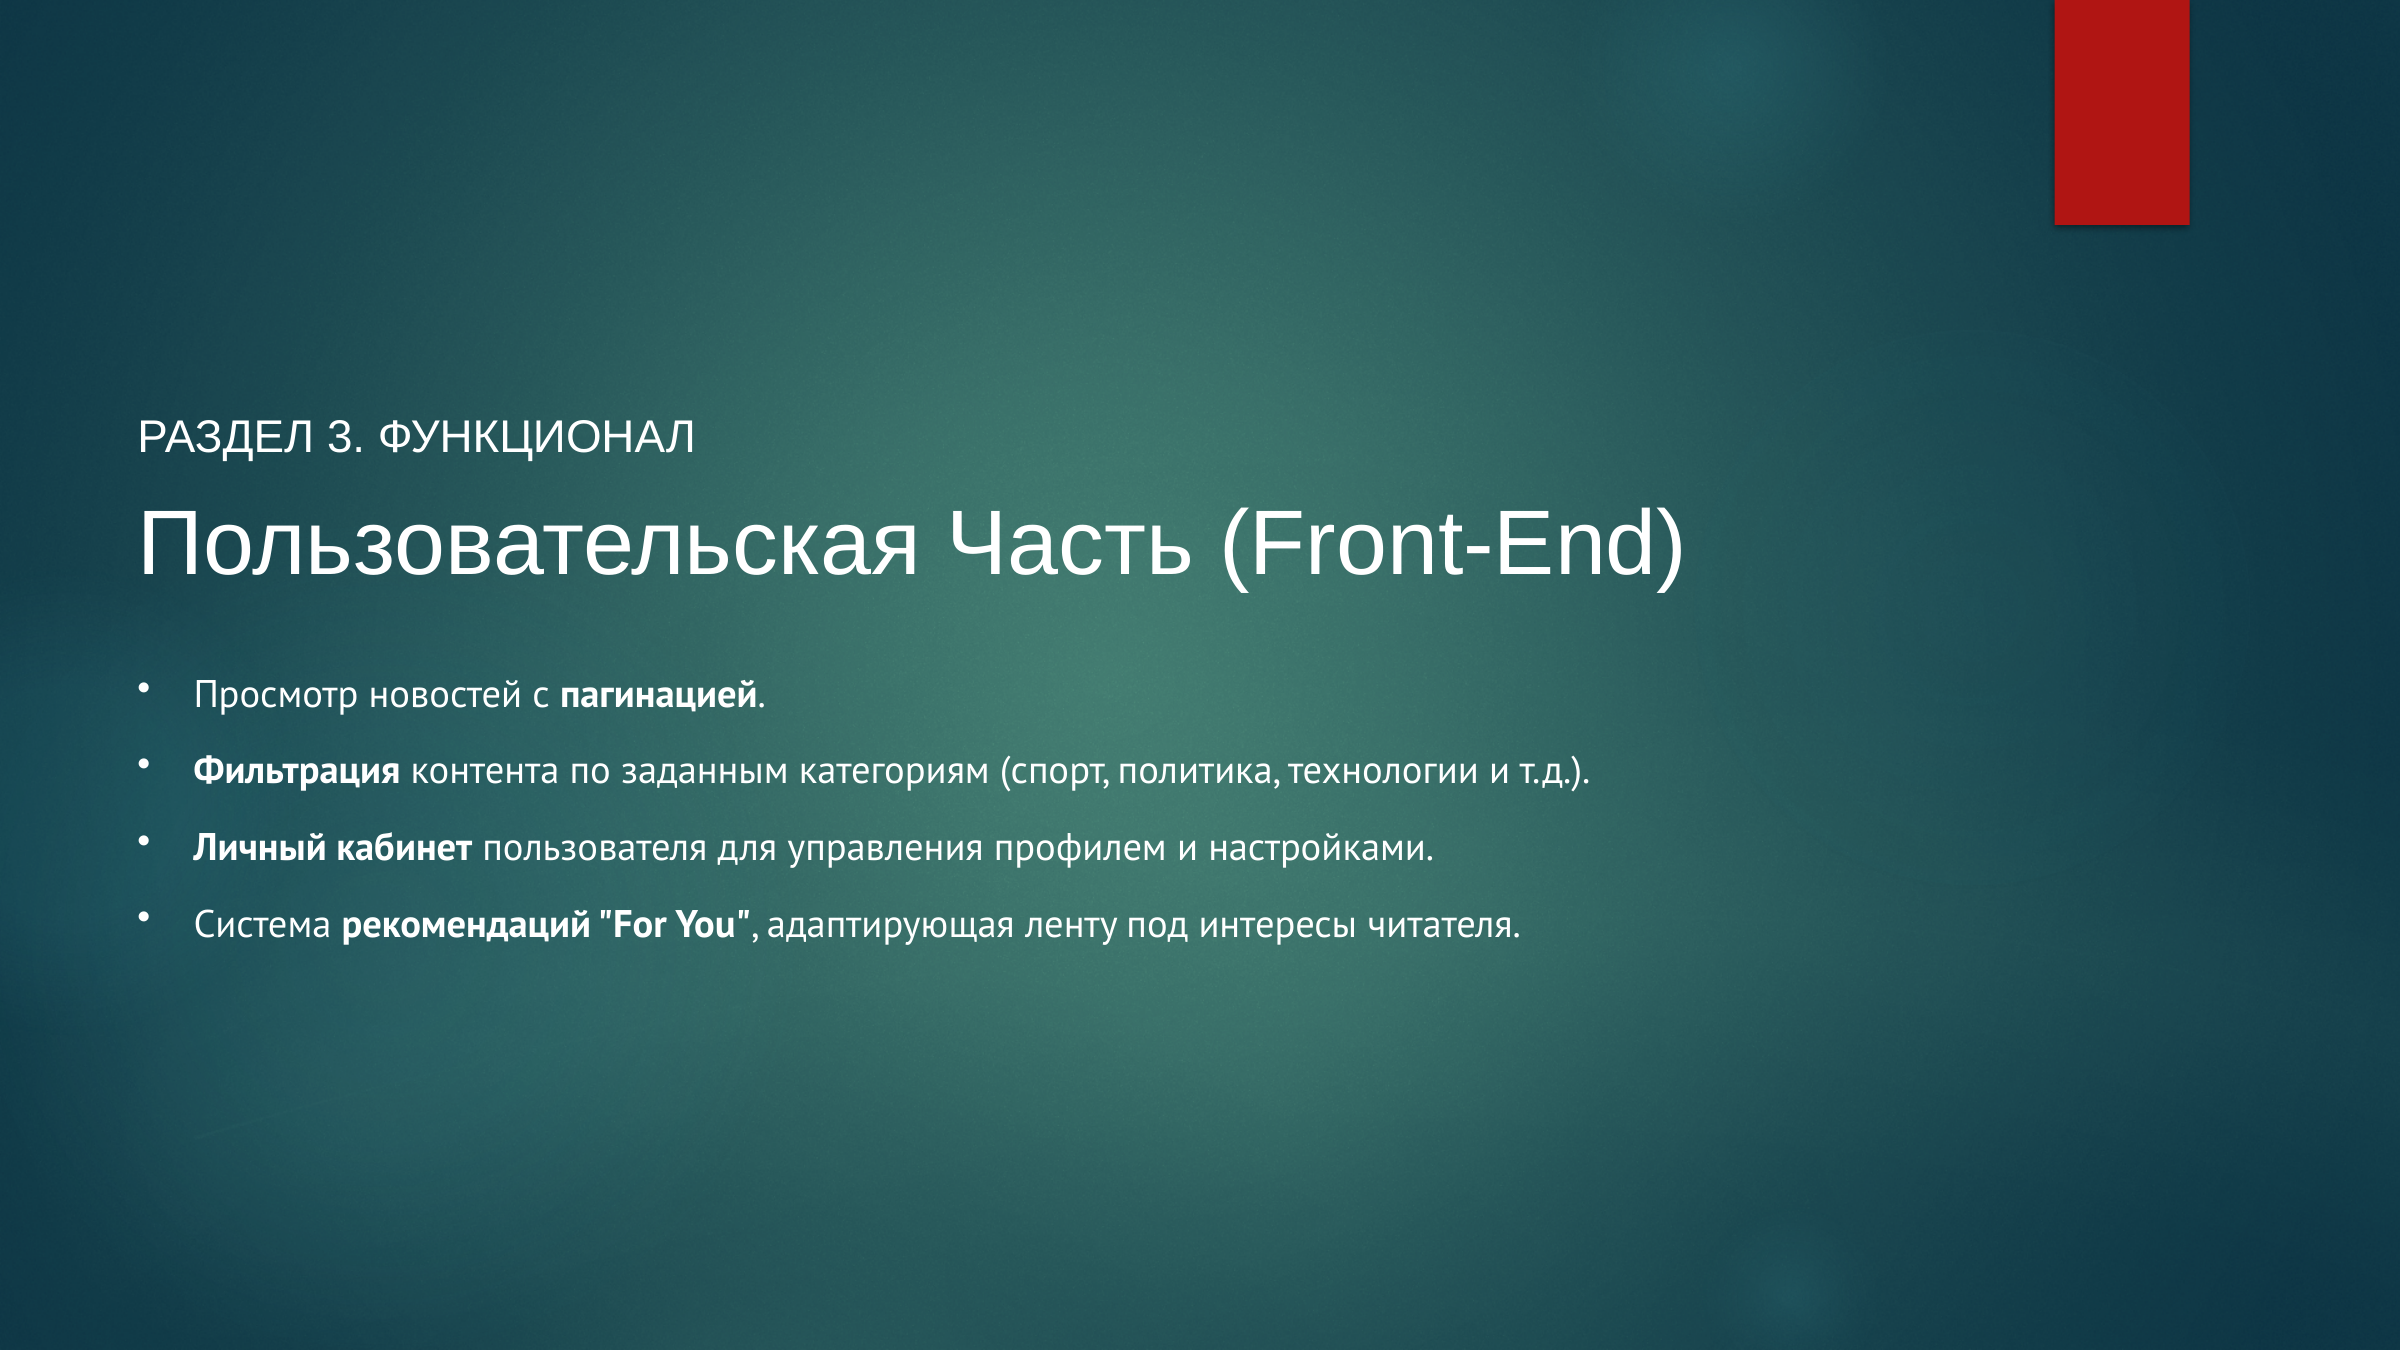

РАЗДЕЛ 3. ФУНКЦИОНАЛ
Пользовательская Часть (Front-End)
Просмотр новостей с пагинацией.
Фильтрация контента по заданным категориям (спорт, политика, технологии и т.д.).
Личный кабинет пользователя для управления профилем и настройками.
Система рекомендаций "For You", адаптирующая ленту под интересы читателя.